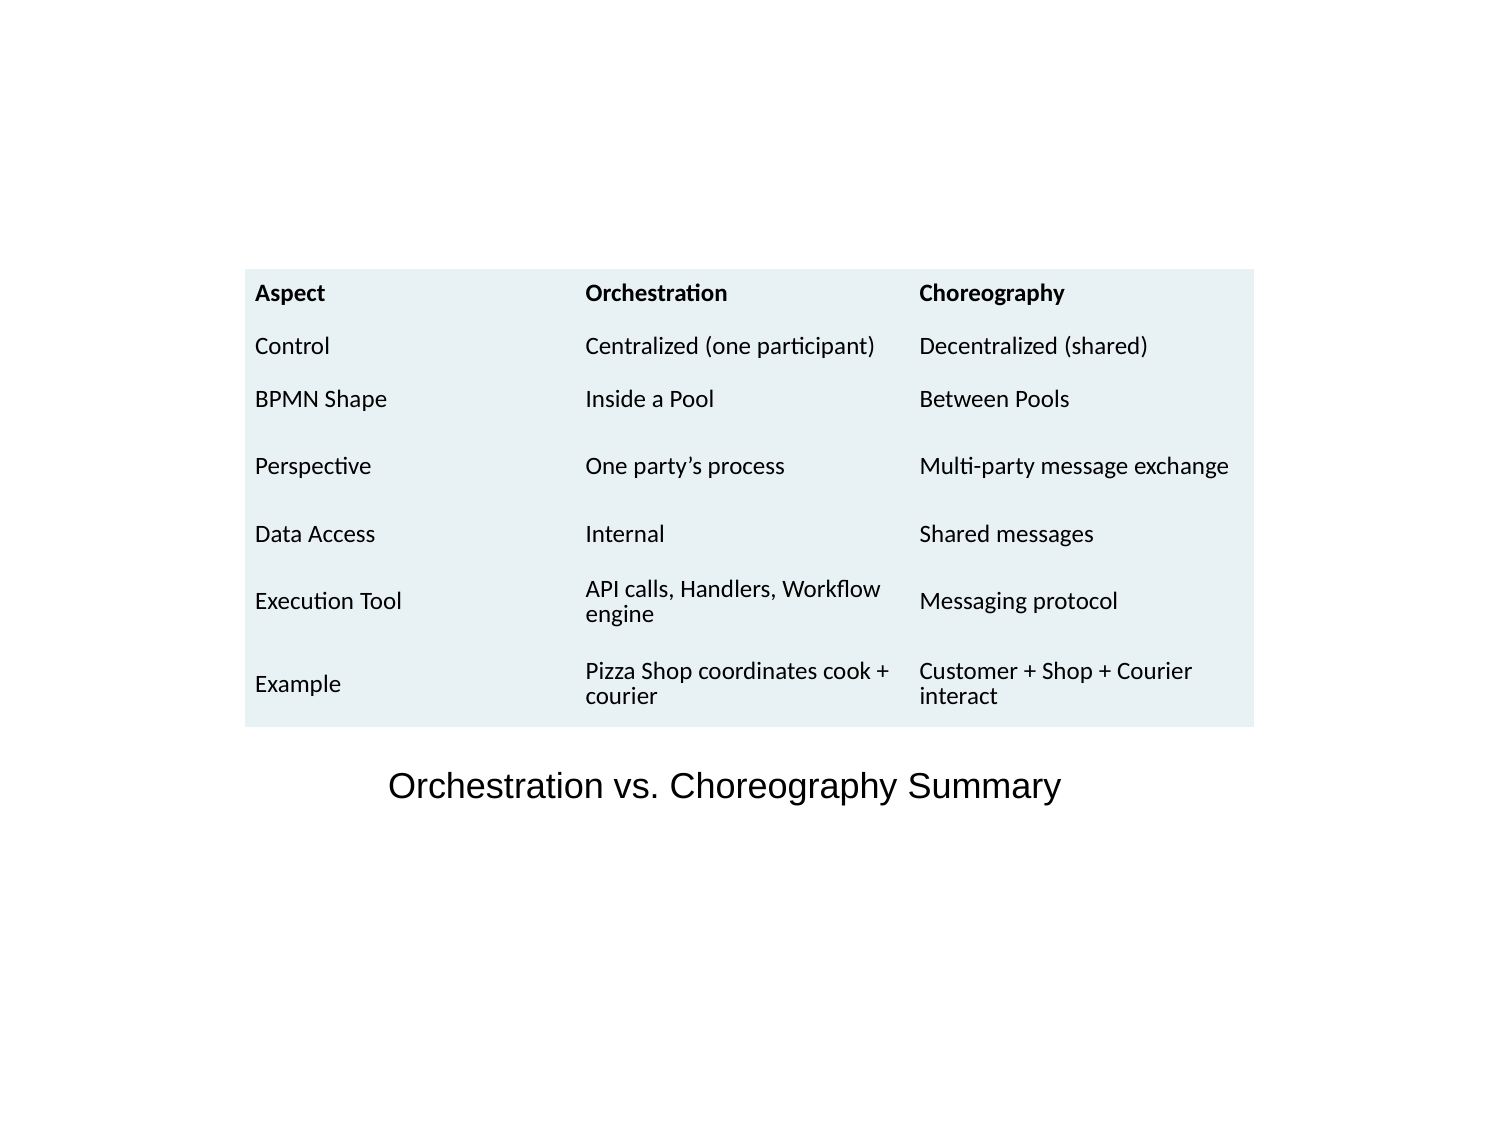

| Aspect | Orchestration | Choreography |
| --- | --- | --- |
| Control | Centralized (one participant) | Decentralized (shared) |
| BPMN Shape | Inside a Pool | Between Pools |
| Perspective | One party’s process | Multi-party message exchange |
| Data Access | Internal | Shared messages |
| Execution Tool | API calls, Handlers, Workflow engine | Messaging protocol |
| Example | Pizza Shop coordinates cook + courier | Customer + Shop + Courier interact |
# Orchestration vs. Choreography Summary